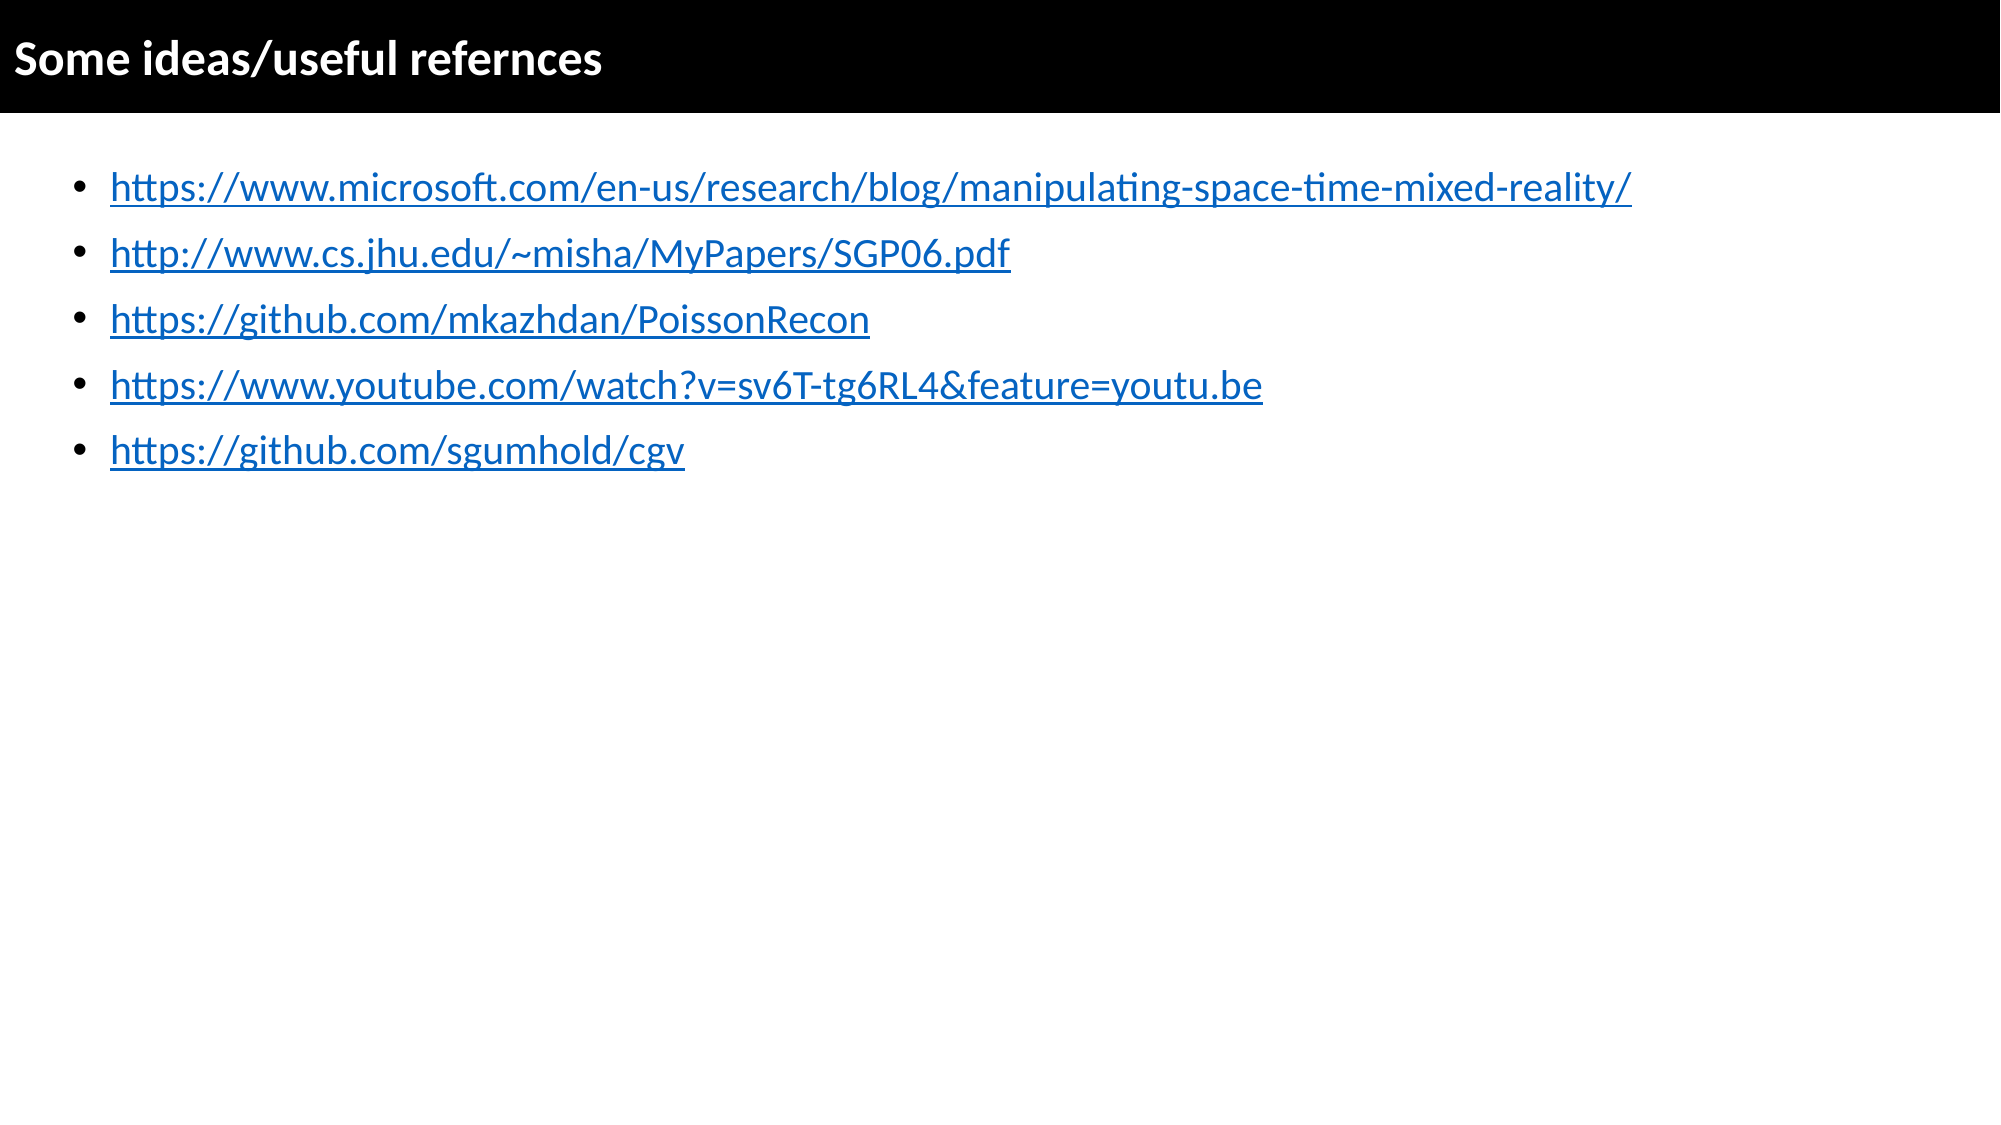

Some ideas/useful refernces
https://www.microsoft.com/en-us/research/blog/manipulating-space-time-mixed-reality/
http://www.cs.jhu.edu/~misha/MyPapers/SGP06.pdf
https://github.com/mkazhdan/PoissonRecon
https://www.youtube.com/watch?v=sv6T-tg6RL4&feature=youtu.be
https://github.com/sgumhold/cgv